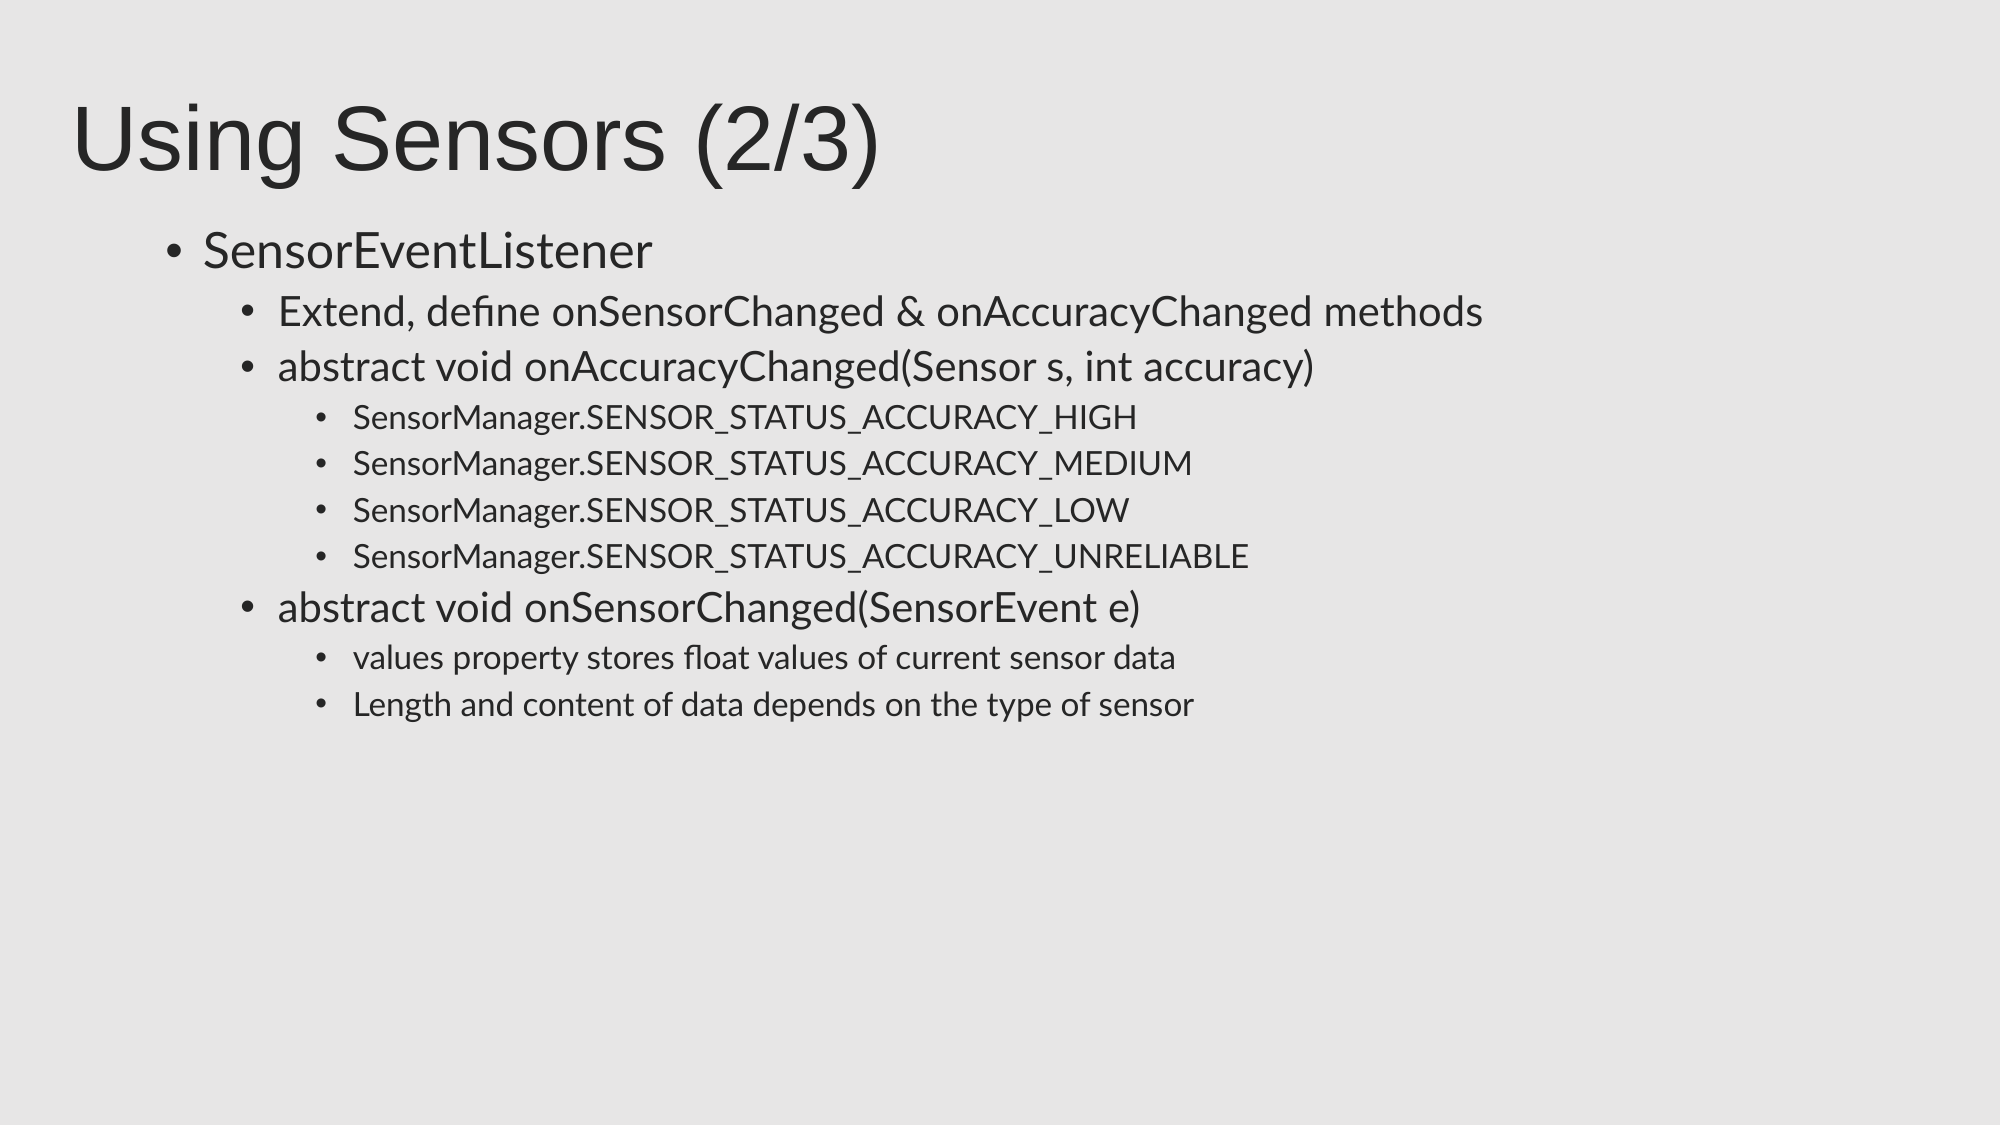

# Using Sensors (2/3)
SensorEventListener
Extend, define onSensorChanged & onAccuracyChanged methods
abstract void onAccuracyChanged(Sensor s, int accuracy)
SensorManager.SENSOR_STATUS_ACCURACY_HIGH
SensorManager.SENSOR_STATUS_ACCURACY_MEDIUM
SensorManager.SENSOR_STATUS_ACCURACY_LOW
SensorManager.SENSOR_STATUS_ACCURACY_UNRELIABLE
abstract void onSensorChanged(SensorEvent e)
values property stores float values of current sensor data
Length and content of data depends on the type of sensor